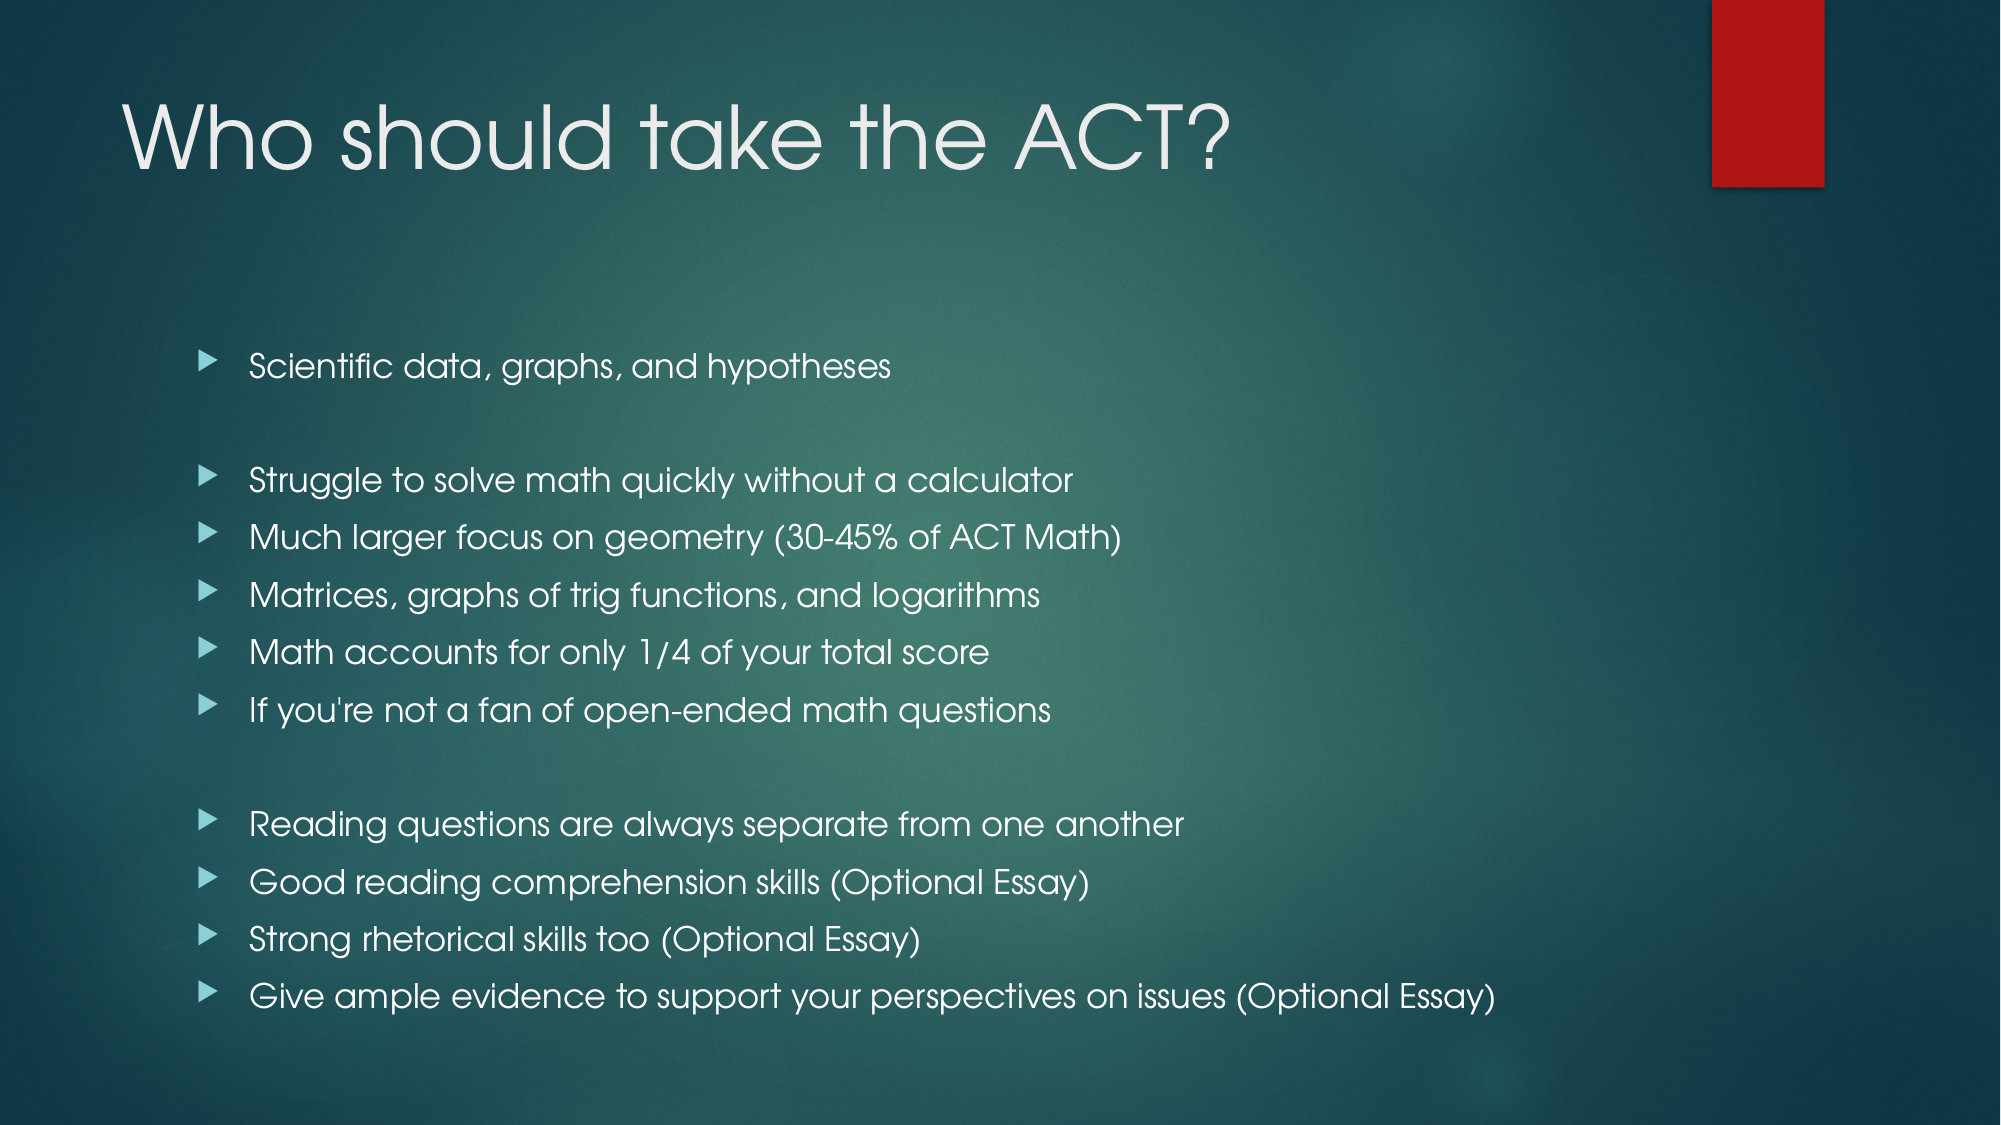

# Who should take the ACT?
Scientific data, graphs, and hypotheses

Struggle to solve math quickly without a calculator
Much larger focus on geometry (30-45% of ACT Math)
Matrices, graphs of trig functions, and logarithms
Math accounts for only 1/4 of your total score
If you're not a fan of open-ended math questions

Reading questions are always separate from one another
Good reading comprehension skills (Optional Essay)
Strong rhetorical skills too (Optional Essay)
Give ample evidence to support your perspectives on issues (Optional Essay)